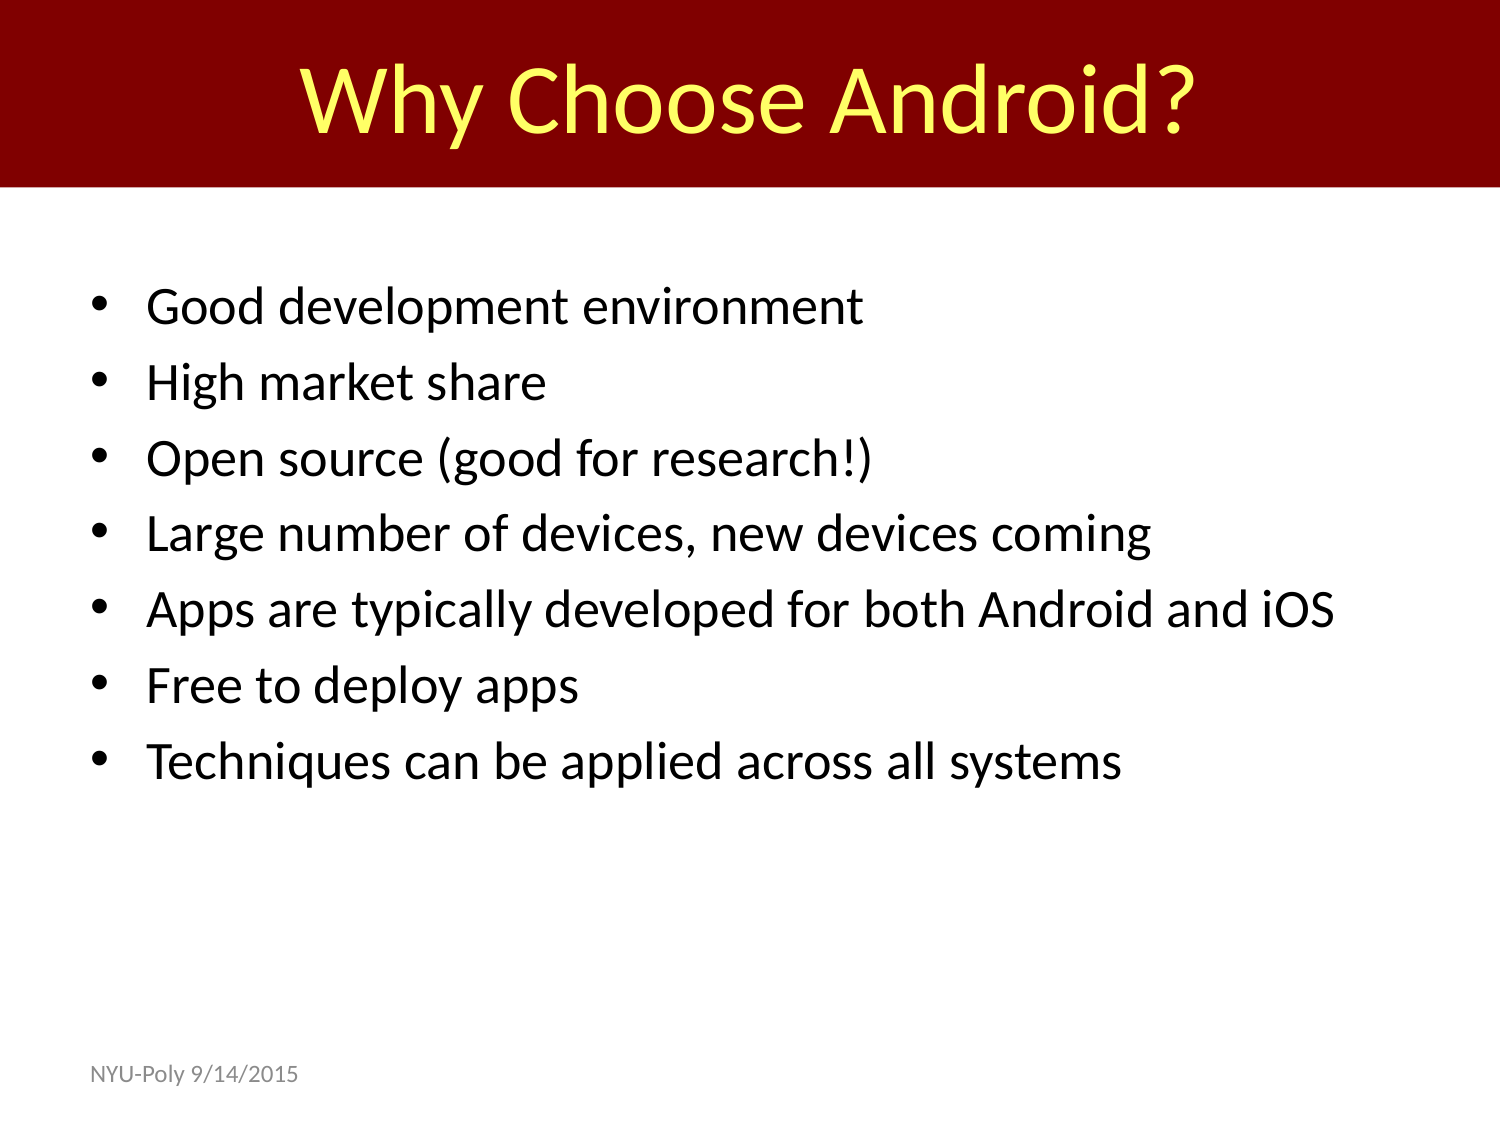

Why Choose Android?
Good development environment
High market share
Open source (good for research!)
Large number of devices, new devices coming
Apps are typically developed for both Android and iOS
Free to deploy apps
Techniques can be applied across all systems

NYU-Poly 9/14/2015